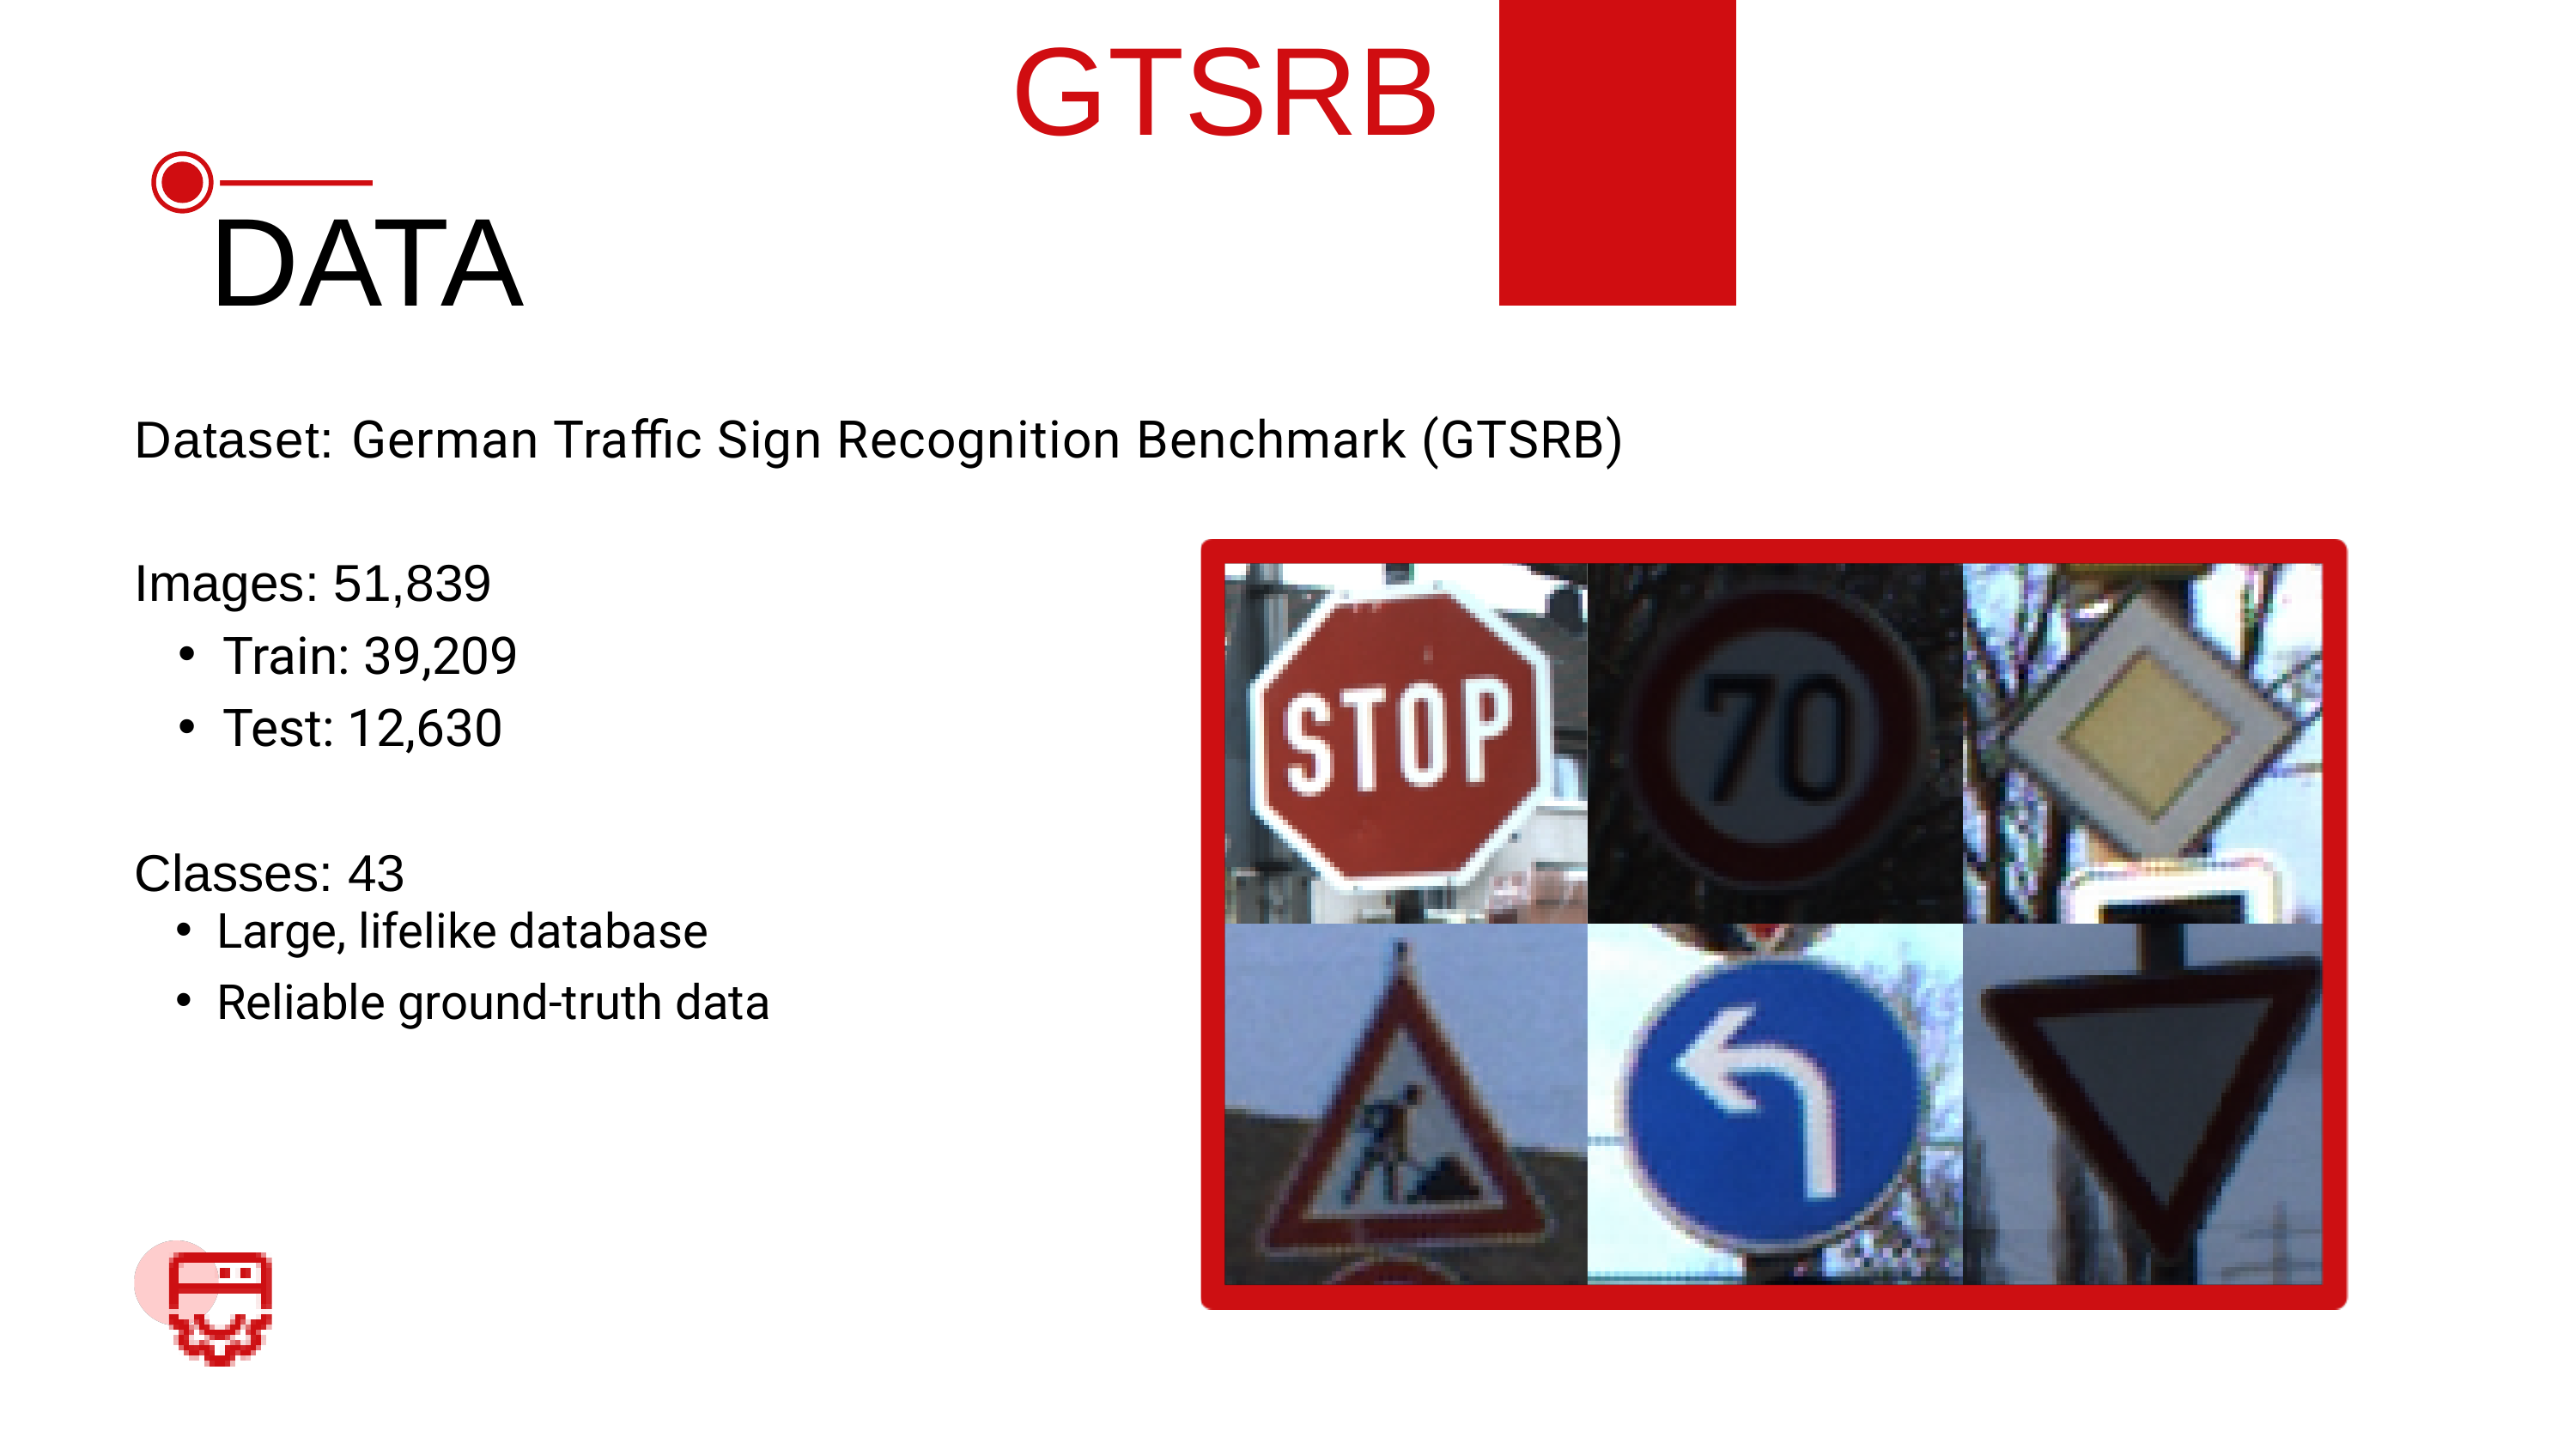

GTSRB

DATA

Dataset: German Traffic Sign Recognition Benchmark (GTSRB)
Images: 51,839
Train: 39,209
Test: 12,630

Classes: 43

Large, lifelike database

Reliable ground-truth data